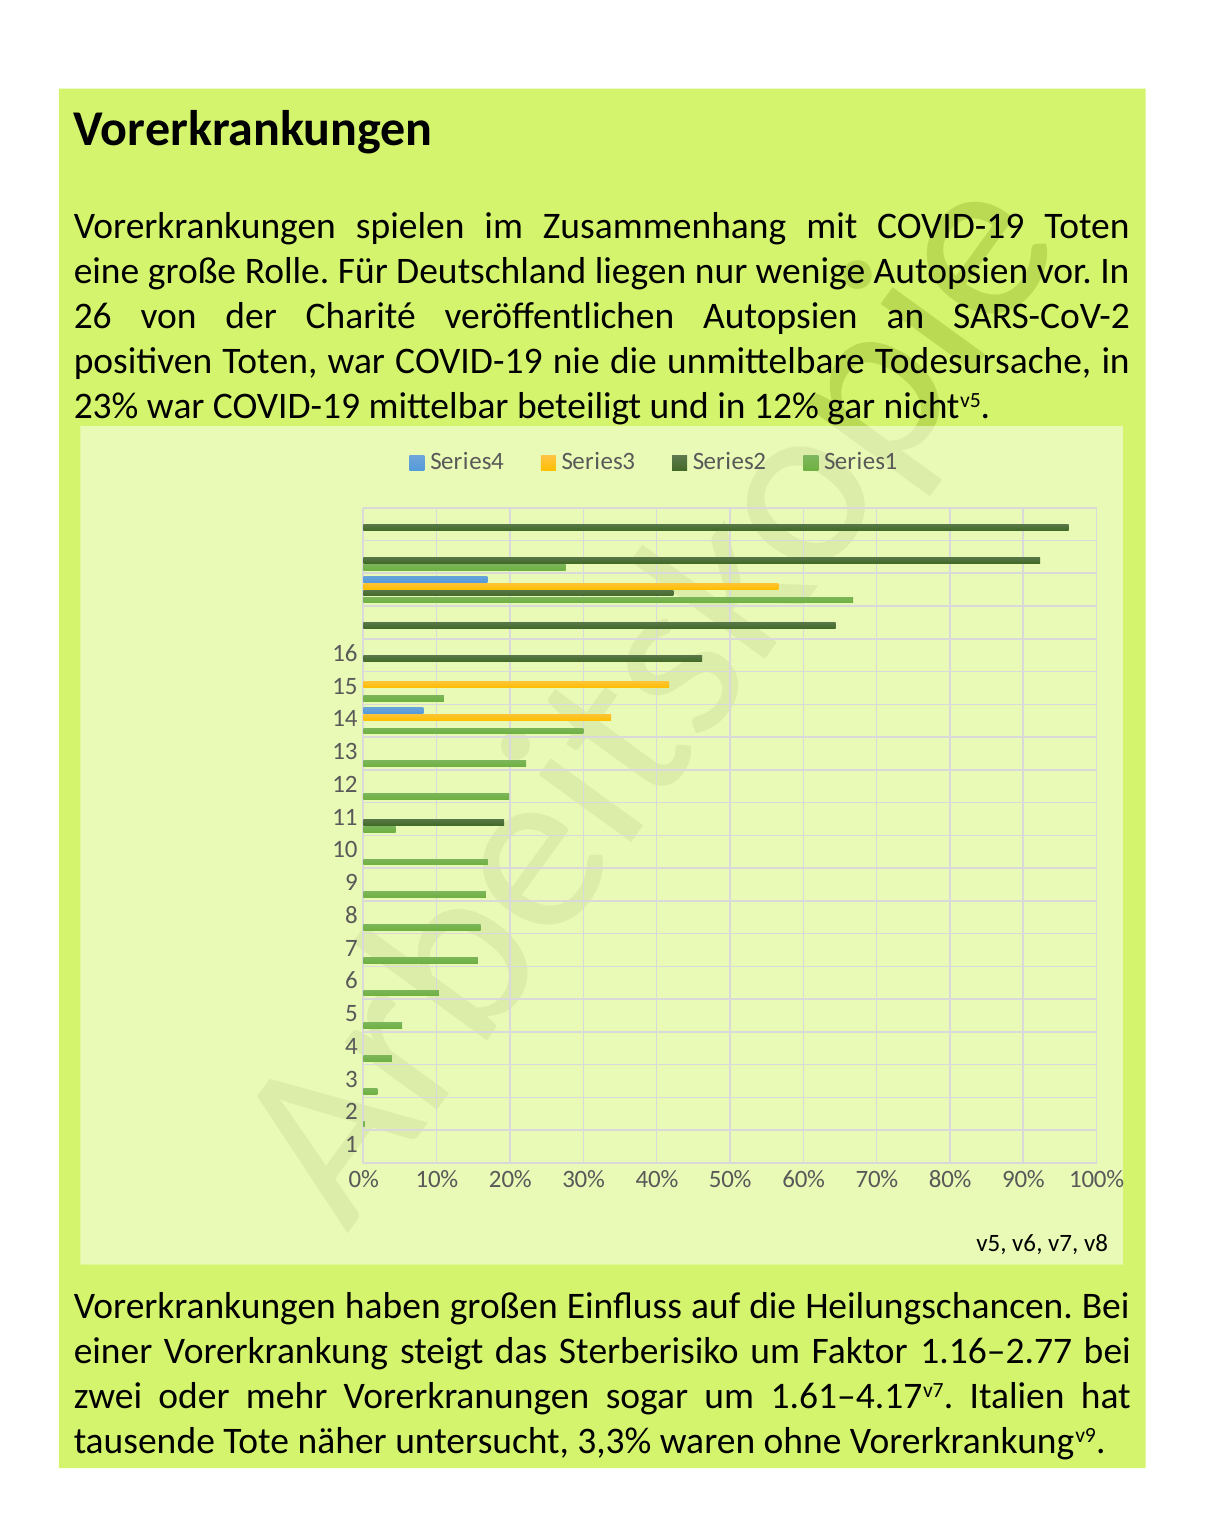

Vorerkrankungen

Vorerkrankungen spielen im Zusammenhang mit COVID-19 Toten eine große Rolle. Für Deutschland liegen nur wenige Autopsien vor. In 26 von der Charité veröffentlichen Autopsien an SARS-CoV-2 positiven Toten, war COVID-19 nie die unmittelbare Todesursache, in 23% war COVID-19 mittelbar beteiligt und in 12% gar nichtv5.

Vorerkrankungen haben großen Einfluss auf die Heilungschancen. Bei einer Vorerkrankung steigt das Sterberisiko um Faktor 1.16–2.77 bei zwei oder mehr Vorerkranungen sogar um 1.61–4.17v7. Italien hat tausende Tote näher untersucht, 3,3% waren ohne Vorerkrankungv9.

### Chart

| Category |  |  |  |  |
|---|---|---|---|---|
v5, v6, v7, v8